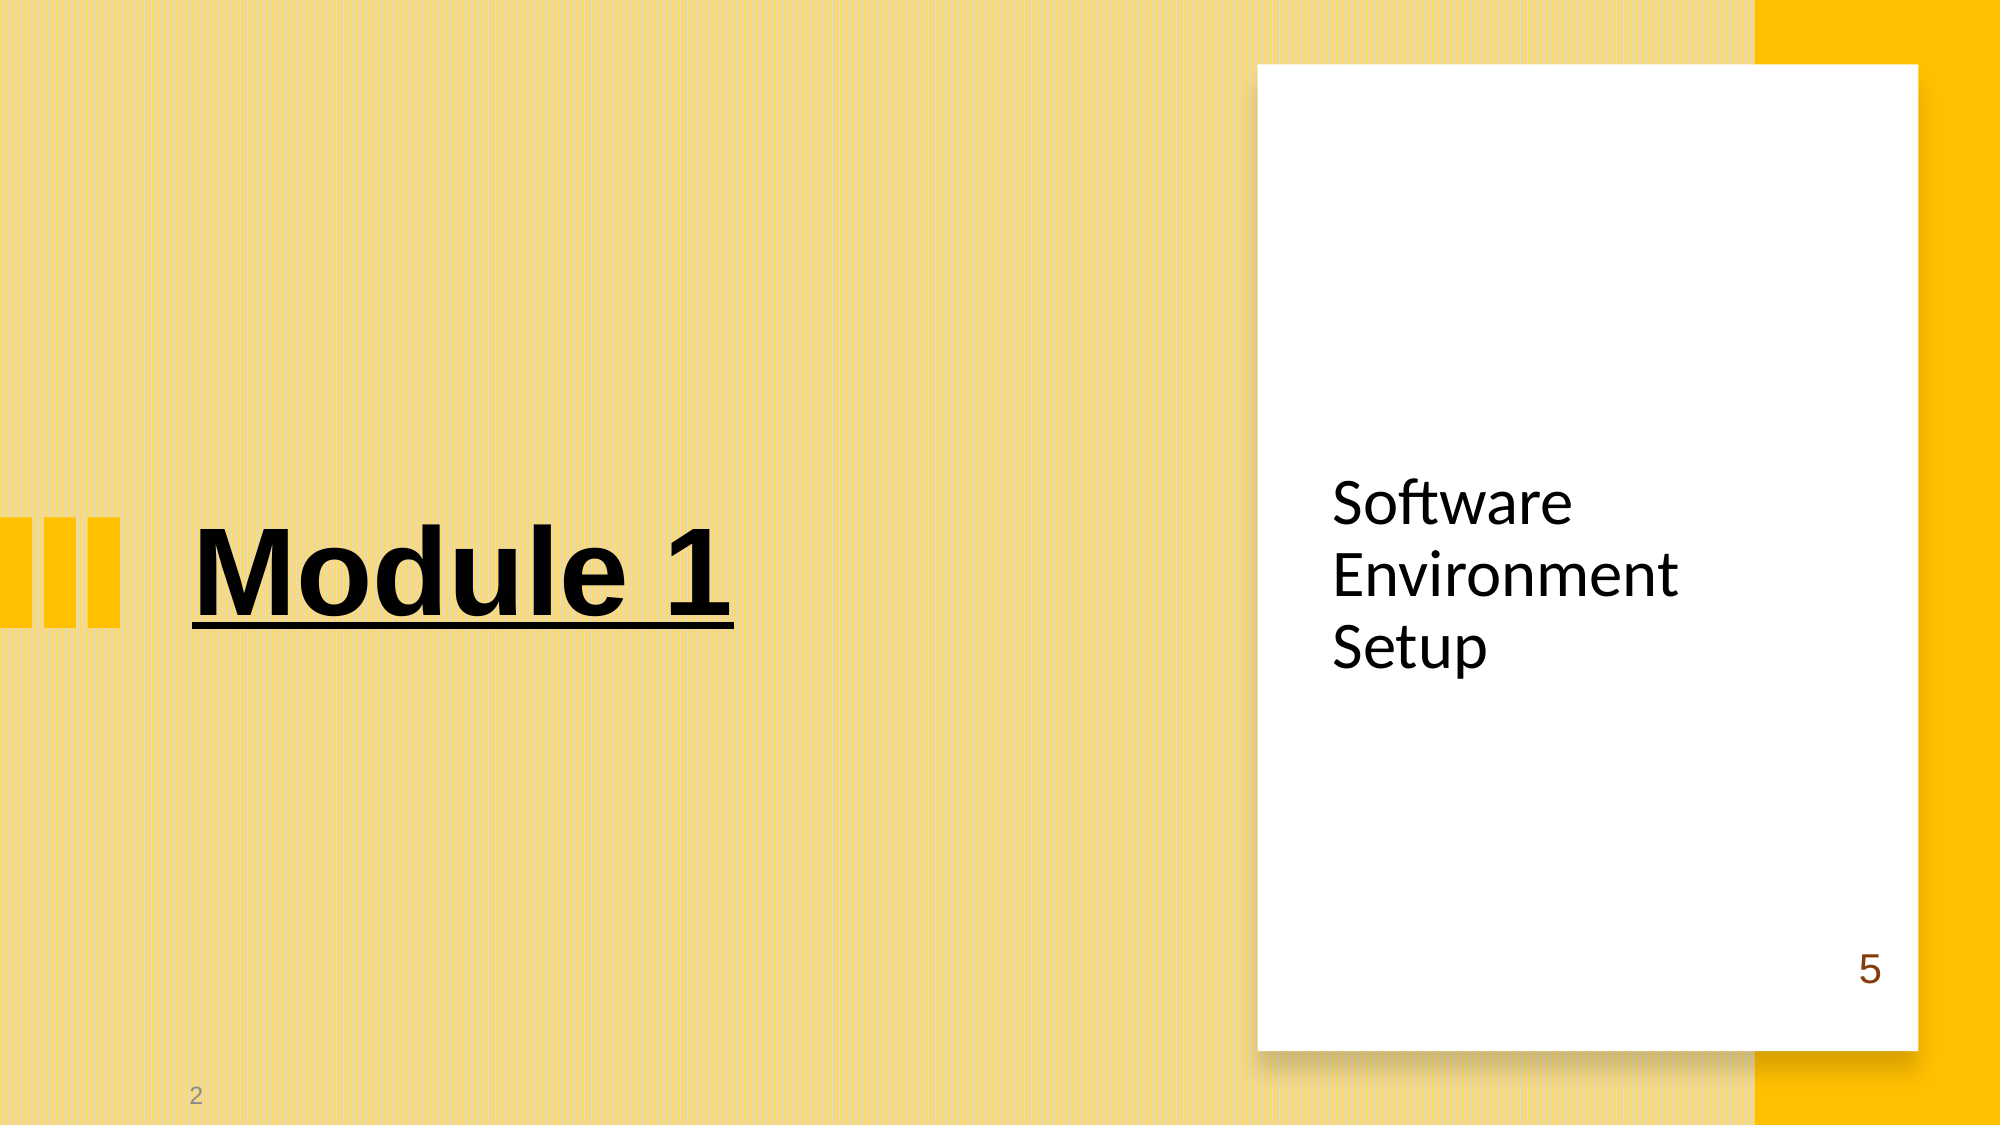

# Module 1
Software Environment Setup

5
2